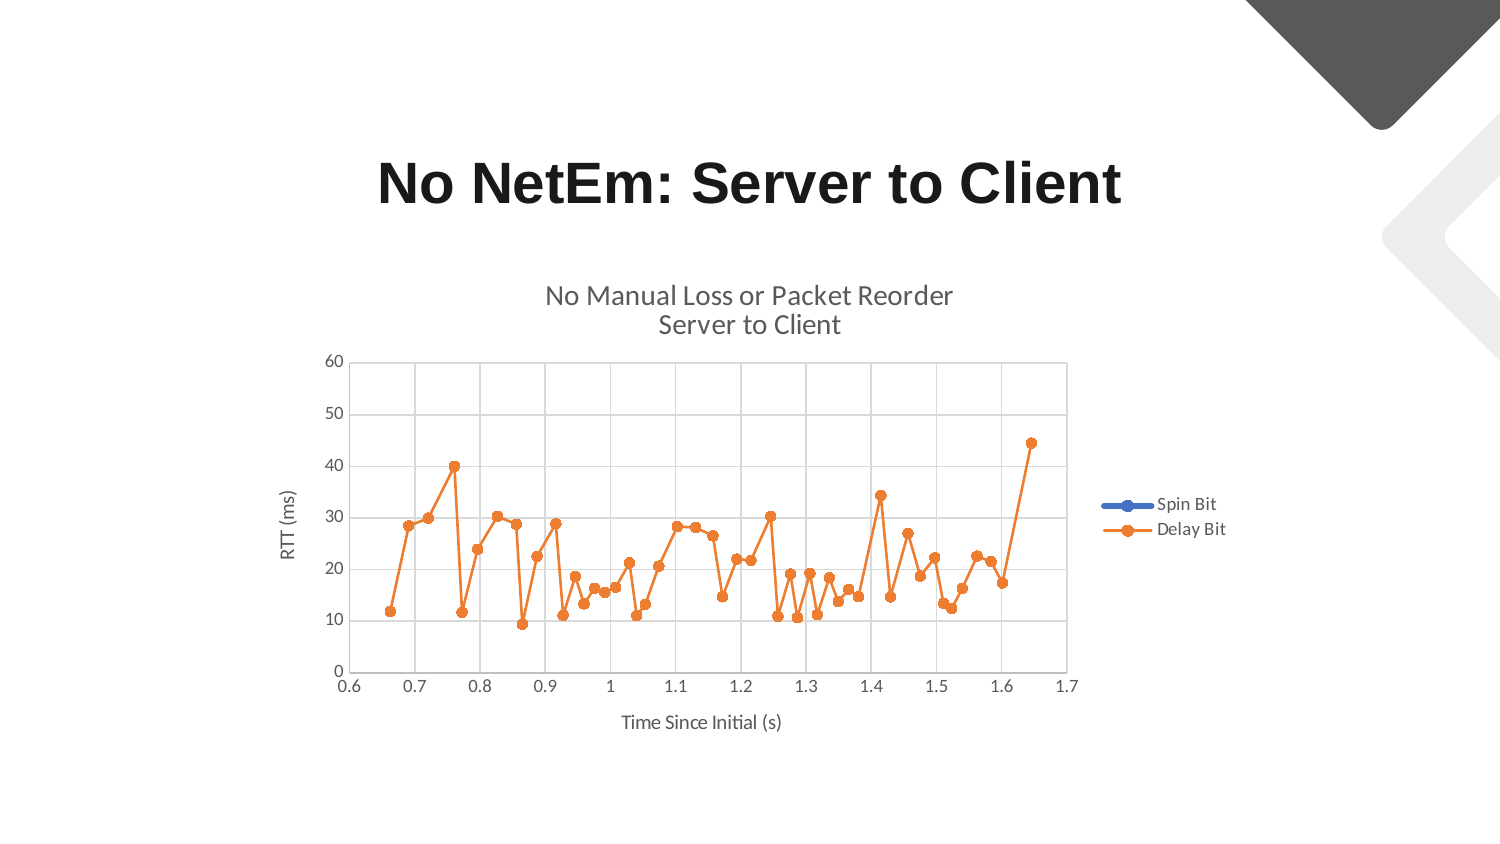

No NetEm: Server to Client

### Chart: No Manual Loss or Packet Reorder
Server to Client

| Category |  |  |
|---|---|---|